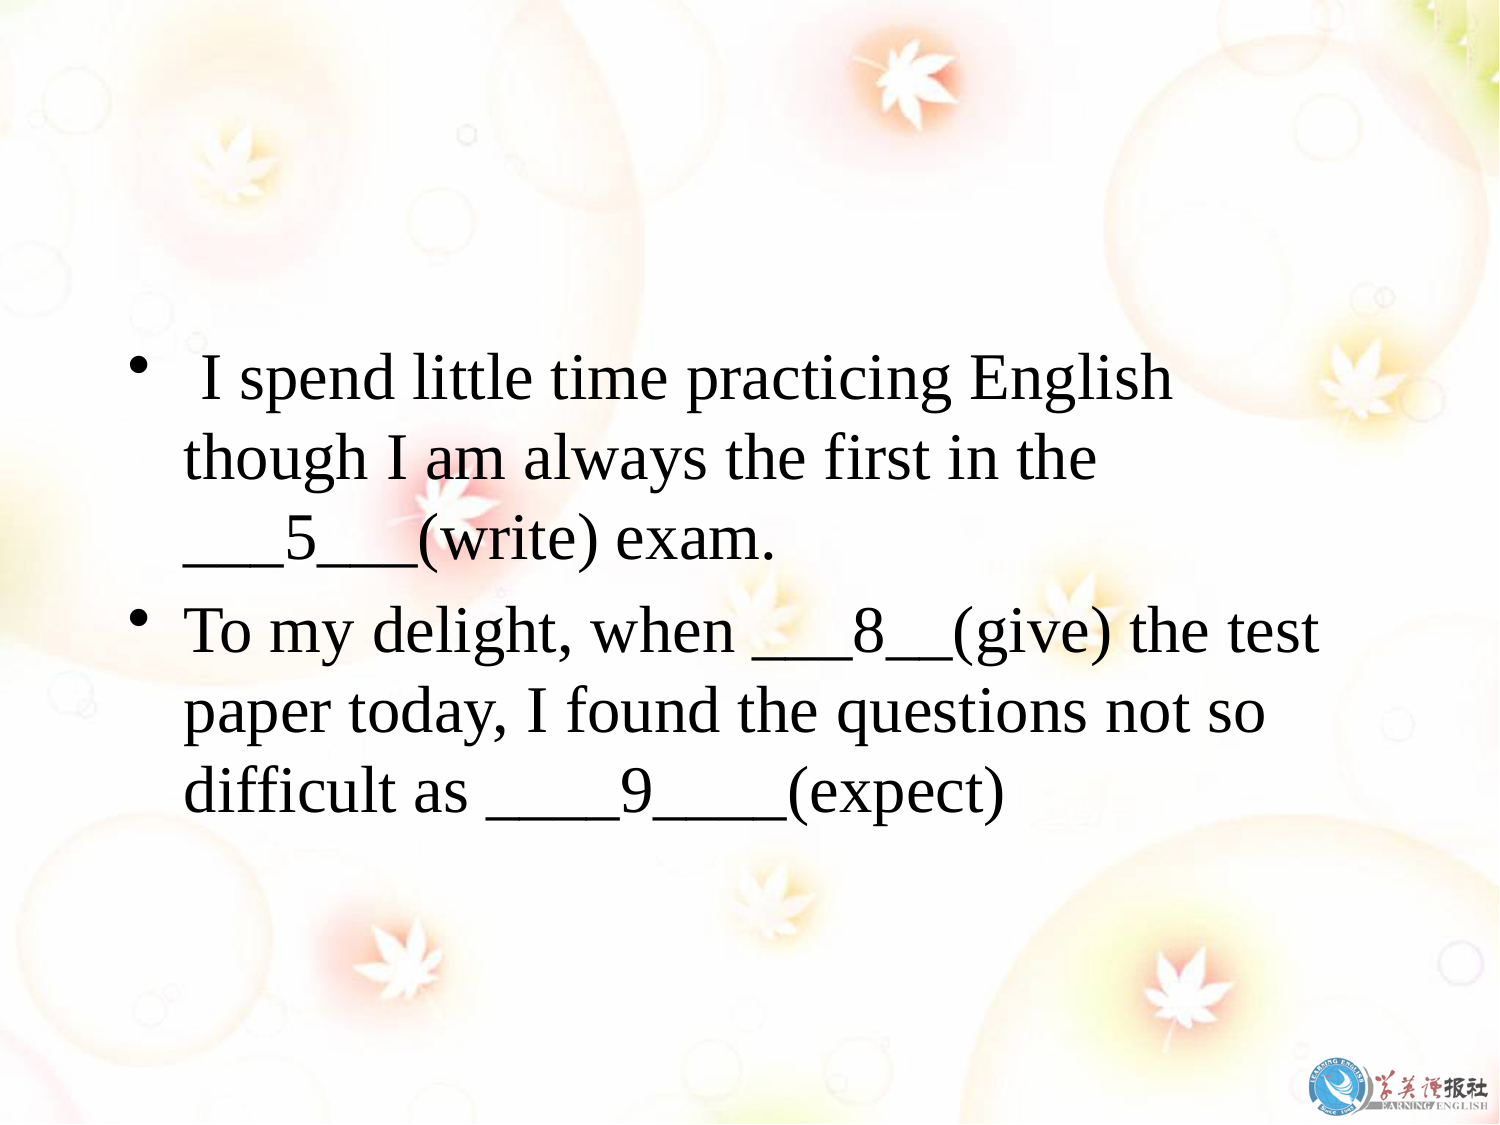

#
 I spend little time practicing English though I am always the first in the ___5___(write) exam.
To my delight, when ___8__(give) the test paper today, I found the questions not so difficult as ____9____(expect)